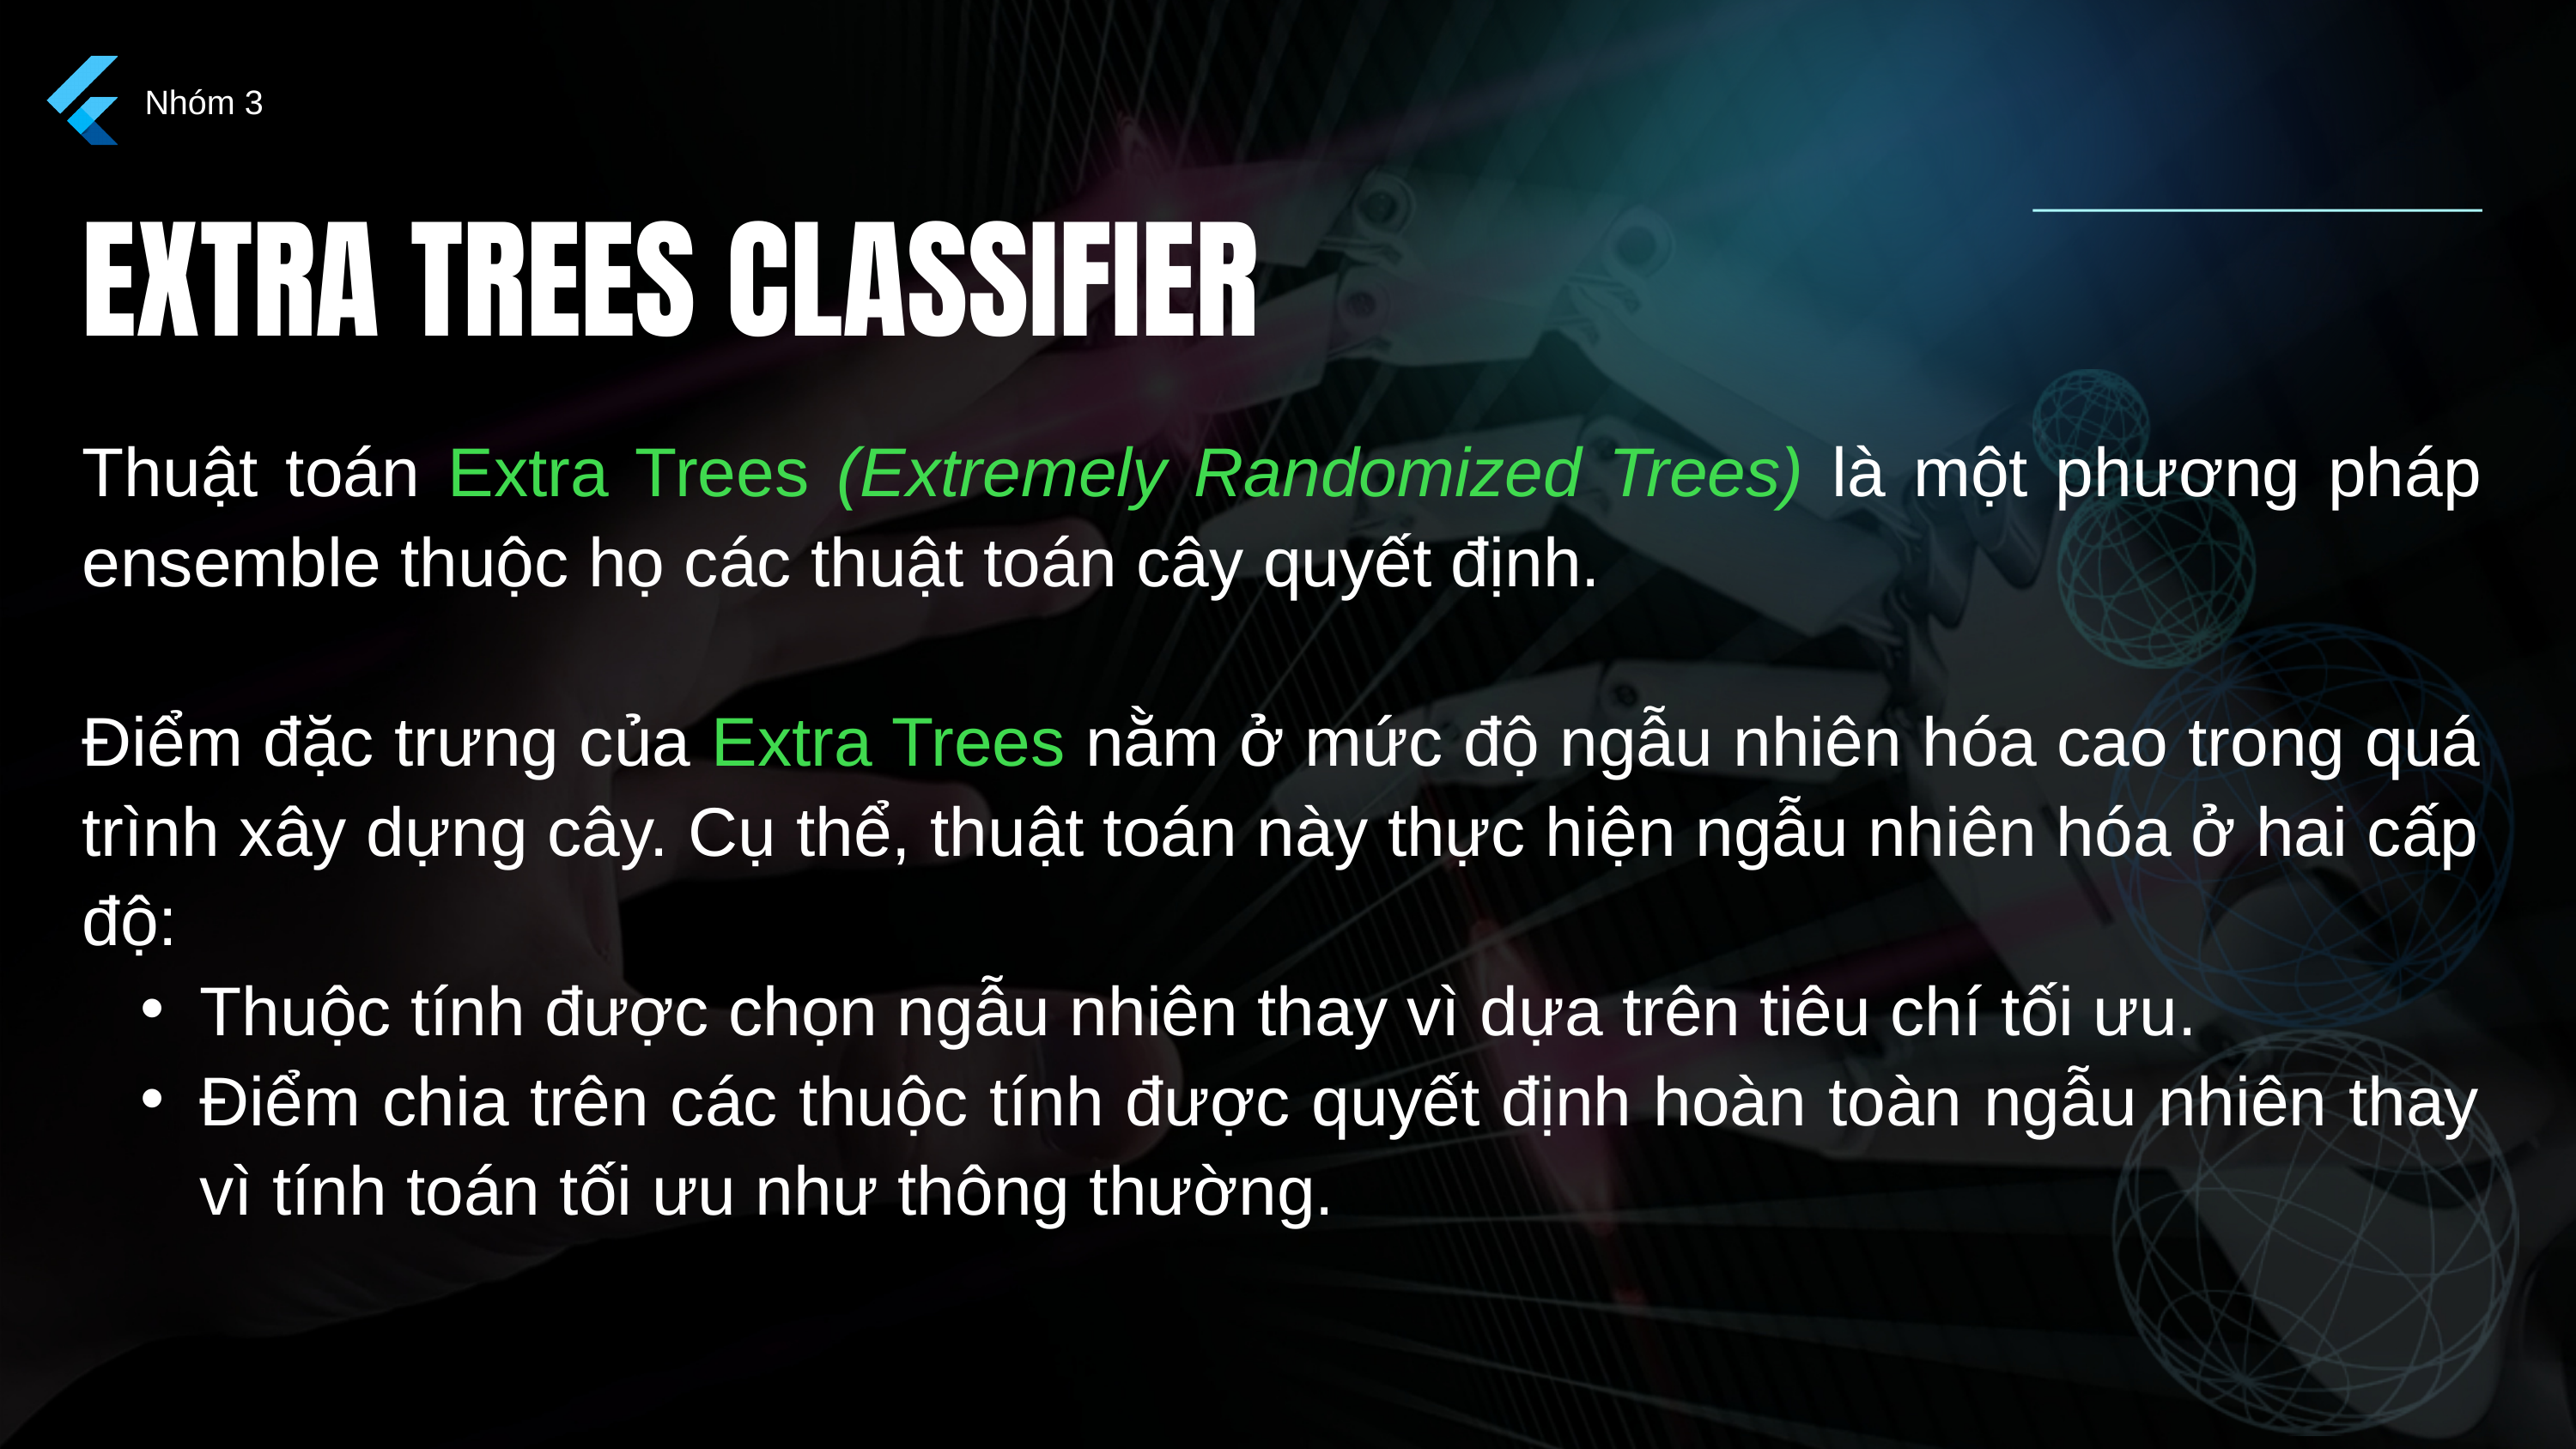

Nhóm 3

EXTRA TREES CLASSIFIER

Thuật toán Extra Trees (Extremely Randomized Trees) là một phương pháp ensemble thuộc họ các thuật toán cây quyết định.

Điểm đặc trưng của Extra Trees nằm ở mức độ ngẫu nhiên hóa cao trong quá trình xây dựng cây. Cụ thể, thuật toán này thực hiện ngẫu nhiên hóa ở hai cấp độ:
Thuộc tính được chọn ngẫu nhiên thay vì dựa trên tiêu chí tối ưu.
Điểm chia trên các thuộc tính được quyết định hoàn toàn ngẫu nhiên thay vì tính toán tối ưu như thông thường.